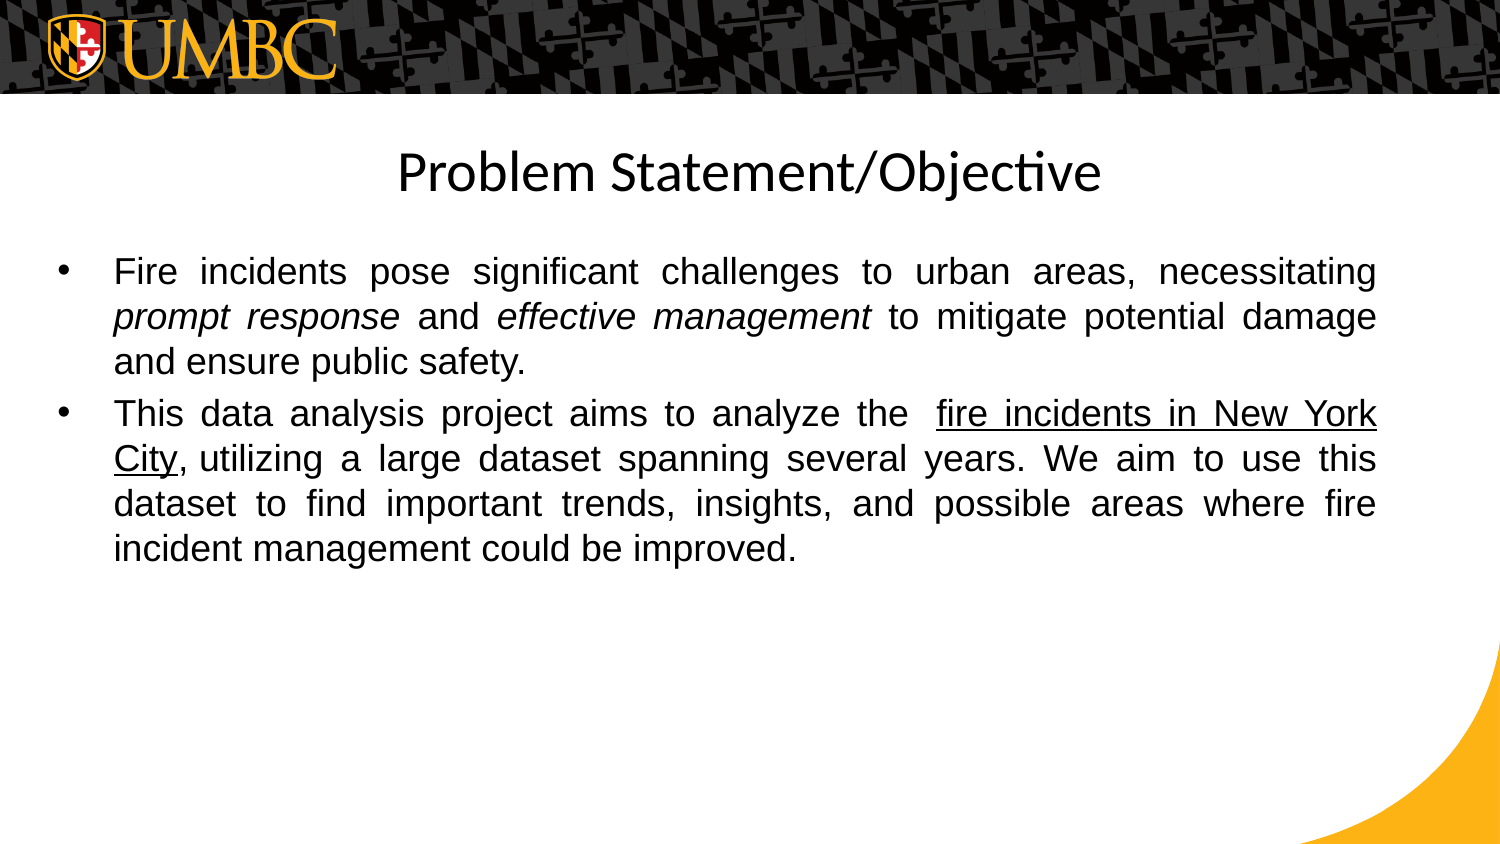

# Problem Statement/Objective
Fire incidents pose significant challenges to urban areas, necessitating prompt response and effective management to mitigate potential damage and ensure public safety.
This data analysis project aims to analyze the  fire incidents in New York City, utilizing a large dataset spanning several years. We aim to use this dataset to find important trends, insights, and possible areas where fire incident management could be improved.